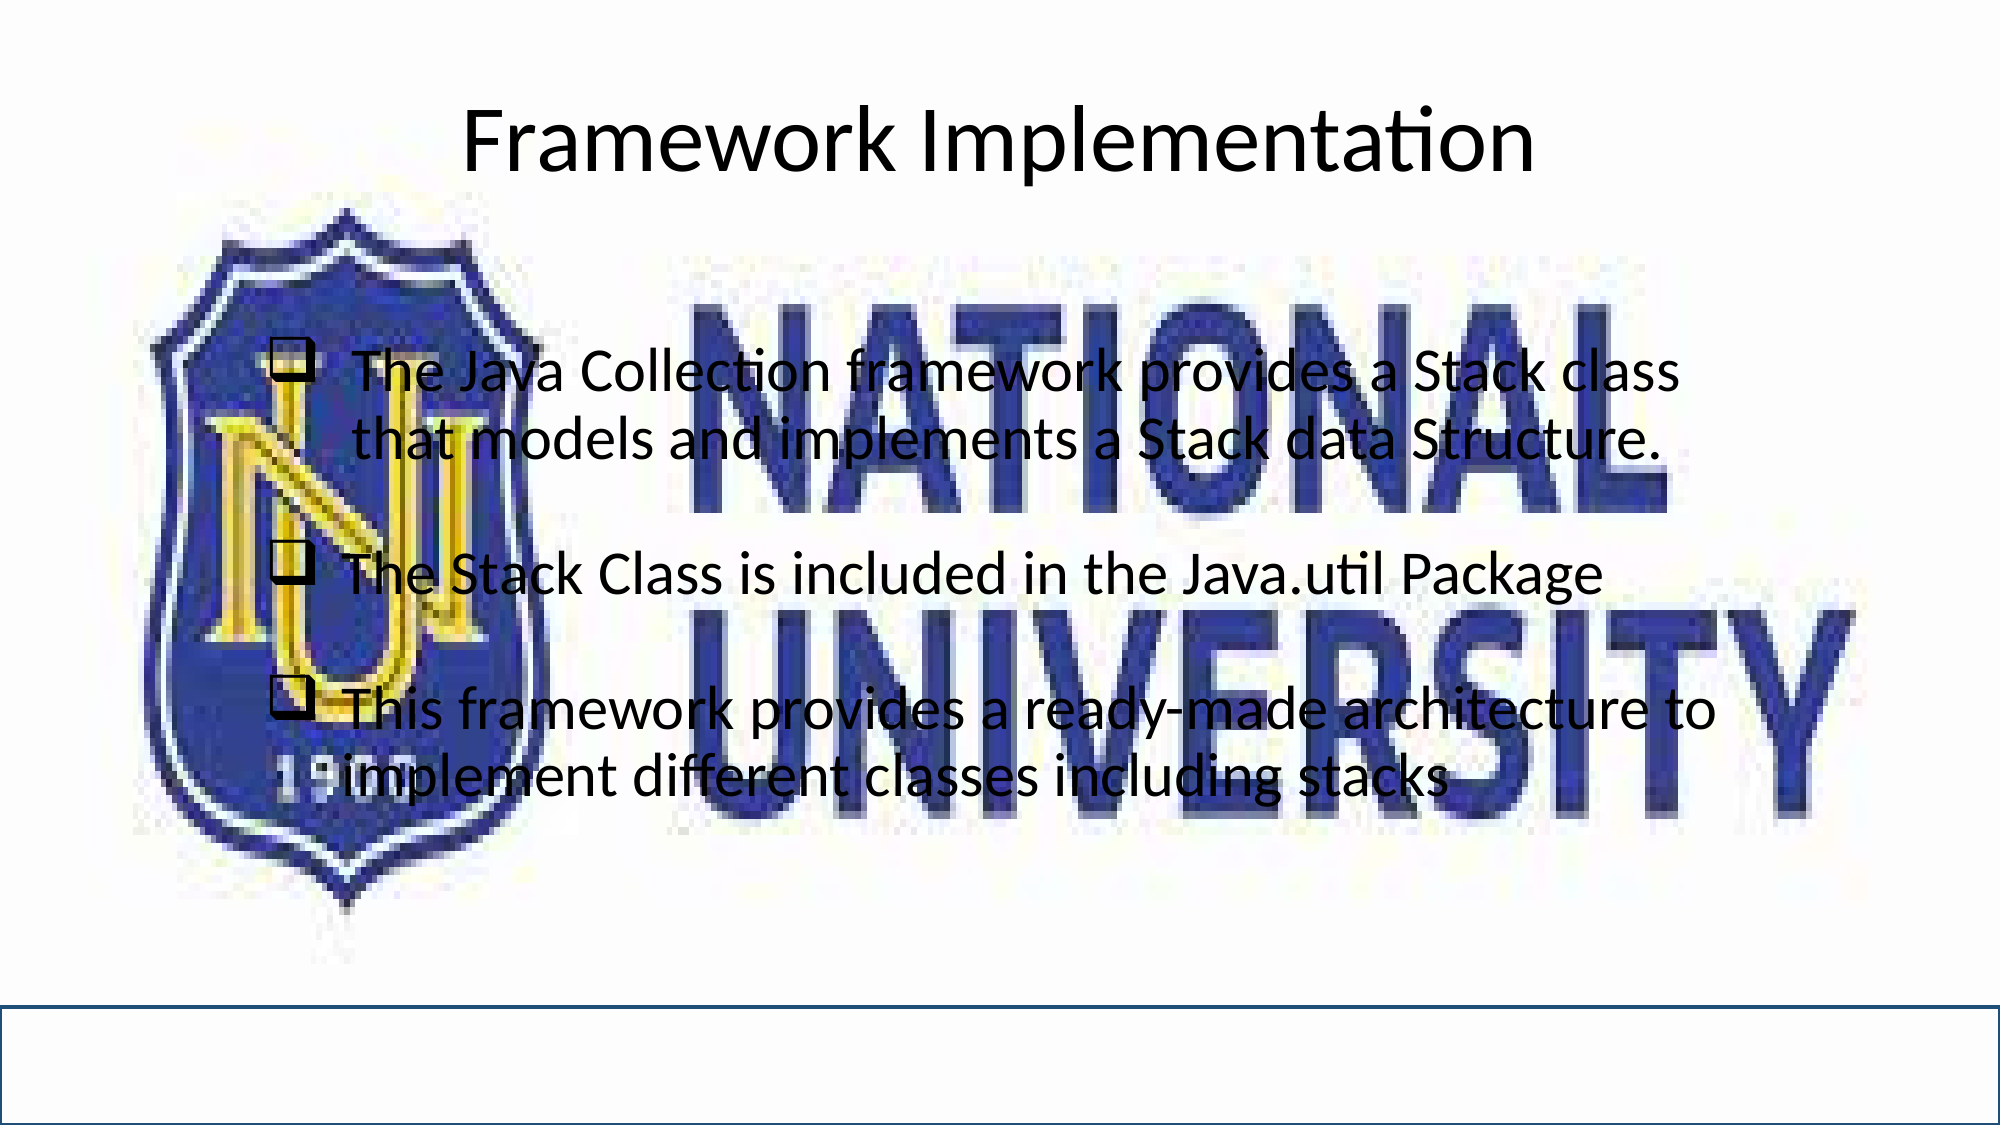

# Framework Implementation
The Java Collection framework provides a Stack class that models and implements a Stack data Structure.

The Stack Class is included in the Java.util Package

This framework provides a ready-made architecture to implement different classes including stacks